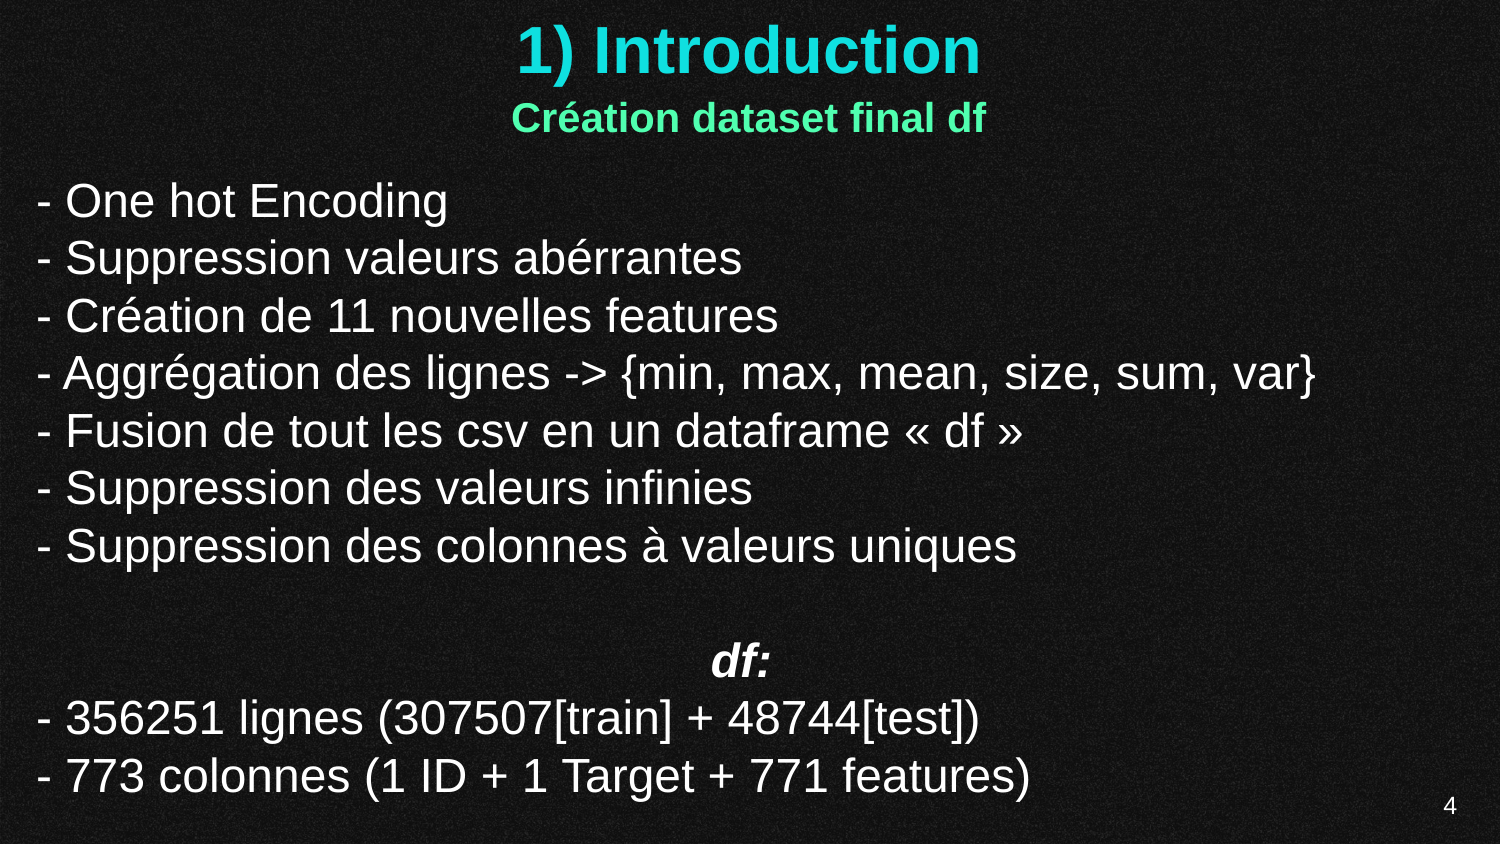

1) Introduction
Création dataset final df

- One hot Encoding
- Suppression valeurs abérrantes
- Création de 11 nouvelles features
- Aggrégation des lignes -> {min, max, mean, size, sum, var}
- Fusion de tout les csv en un dataframe « df »
- Suppression des valeurs infinies
- Suppression des colonnes à valeurs uniques

df:
- 356251 lignes (307507[train] + 48744[test])
- 773 colonnes (1 ID + 1 Target + 771 features)